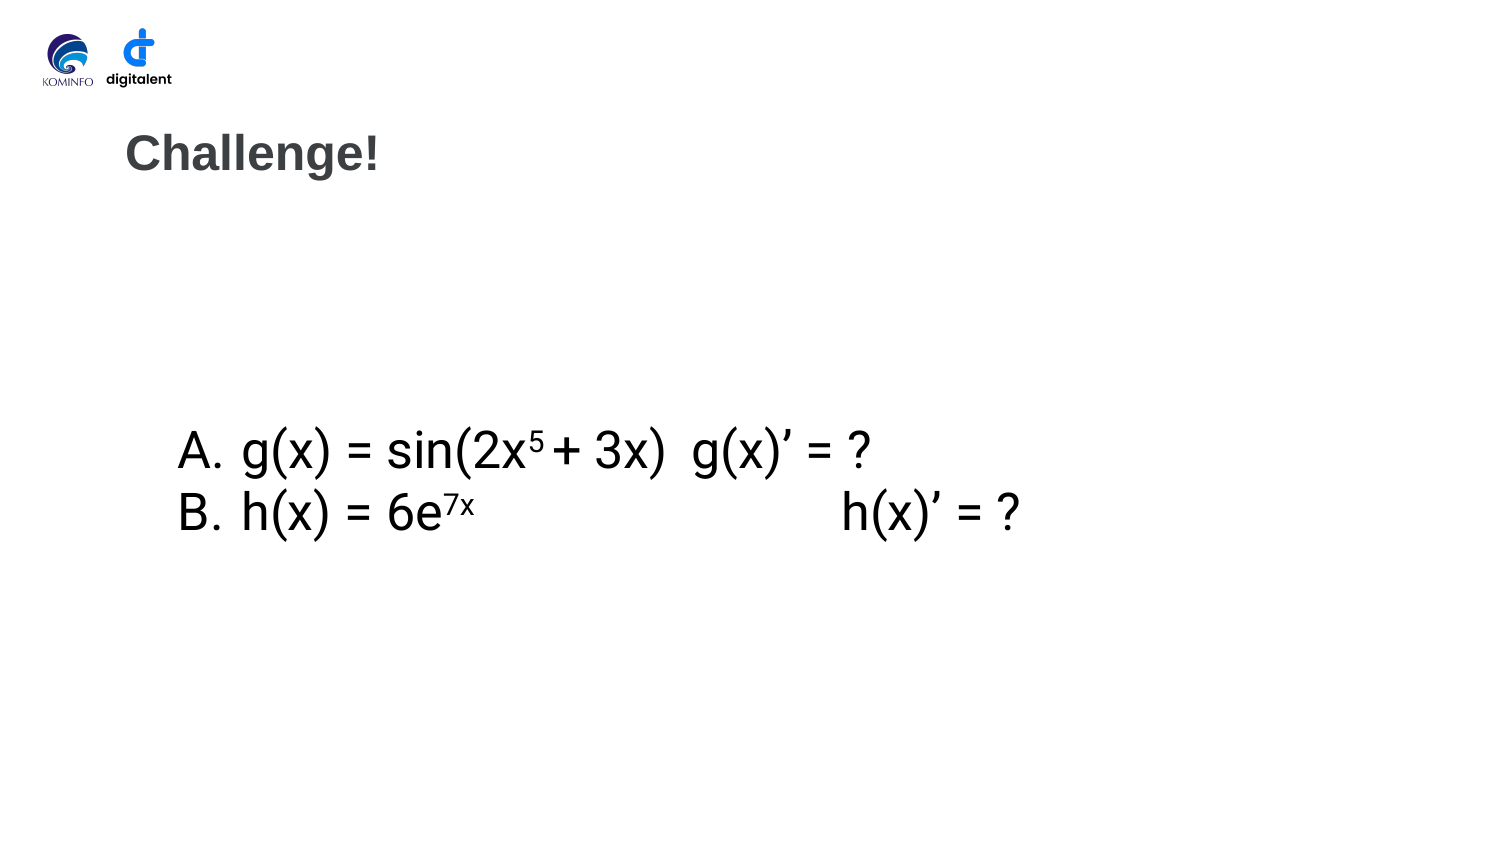

# Challenge!
g(x) = sin(2x5 + 3x)	g(x)’ = ?
h(x) = 6e7x			h(x)’ = ?